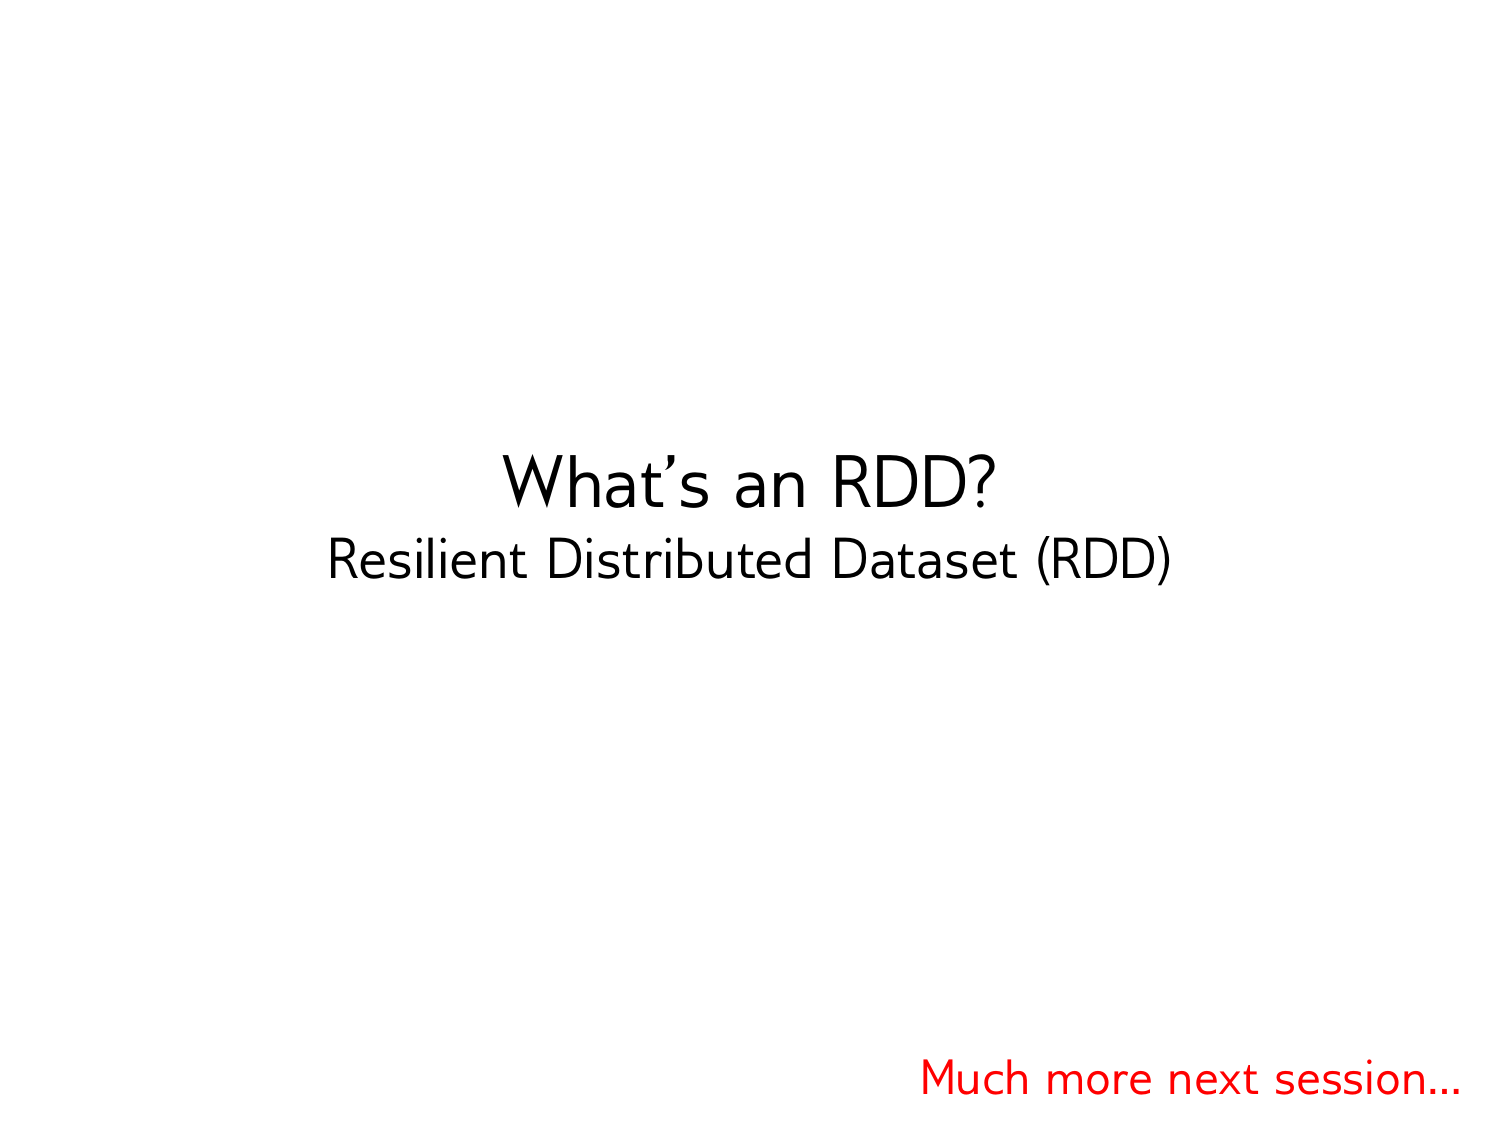

What’s an RDD?
Resilient Distributed Dataset (RDD)
Much more next session…